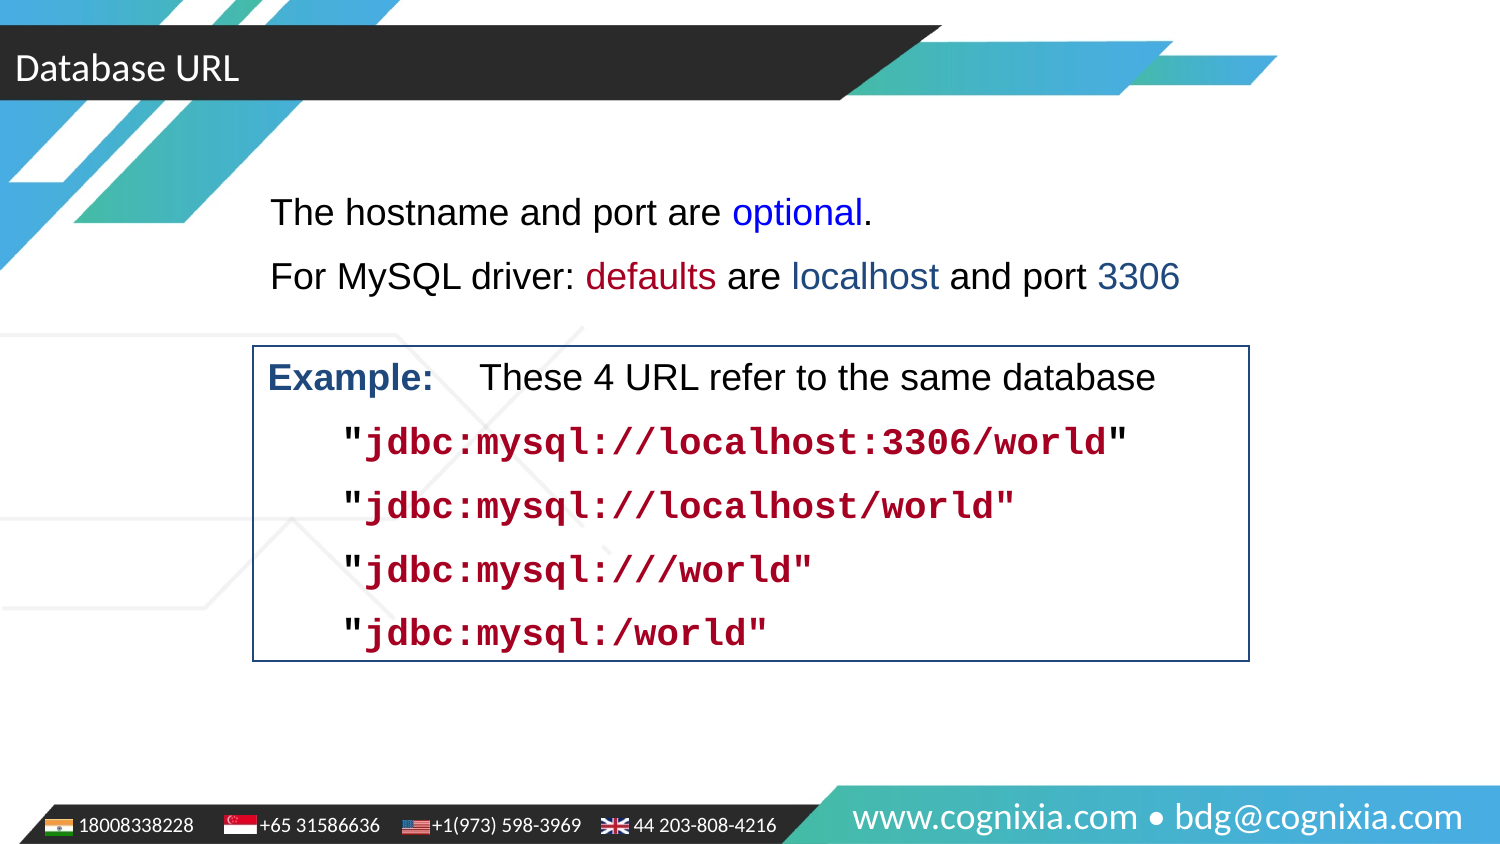

Database URL
The hostname and port are optional.
For MySQL driver: defaults are localhost and port 3306
Example:  These 4 URL refer to the same database
	"jdbc:mysql://localhost:3306/world"
	"jdbc:mysql://localhost/world"
	"jdbc:mysql:///world"
	"jdbc:mysql:/world"